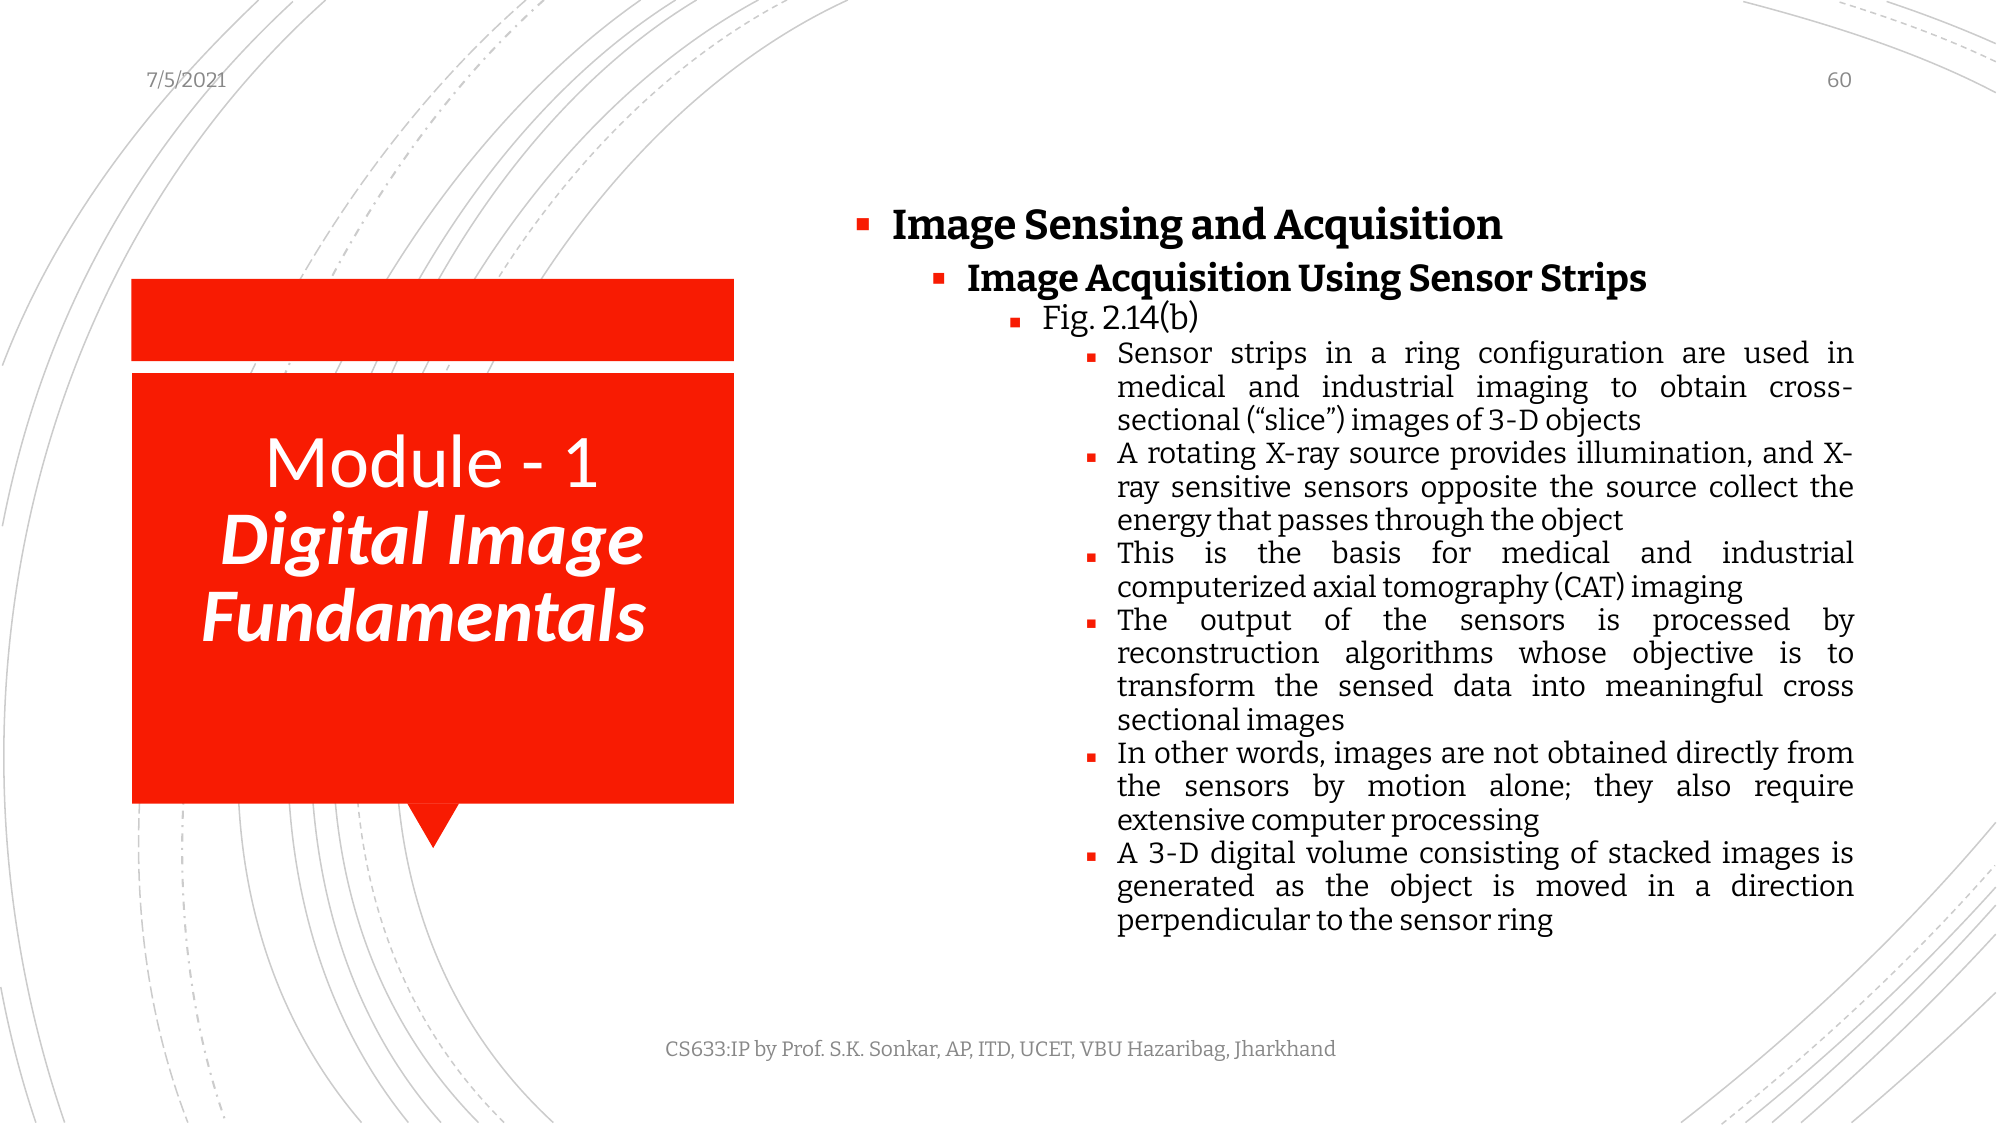

7/5/2021
60
Image Sensing and Acquisition
Image Acquisition Using Sensor Strips
Fig. 2.14(b)
Sensor strips in a ring configuration are used in medical and industrial imaging to obtain cross-sectional (“slice”) images of 3-D objects
A rotating X-ray source provides illumination, and X-ray sensitive sensors opposite the source collect the energy that passes through the object
This is the basis for medical and industrial computerized axial tomography (CAT) imaging
The output of the sensors is processed by reconstruction algorithms whose objective is to transform the sensed data into meaningful cross sectional images
In other words, images are not obtained directly from the sensors by motion alone; they also require extensive computer processing
A 3-D digital volume consisting of stacked images is generated as the object is moved in a direction perpendicular to the sensor ring
# Module - 1 Digital Image Fundamentals
CS633:IP by Prof. S.K. Sonkar, AP, ITD, UCET, VBU Hazaribag, Jharkhand